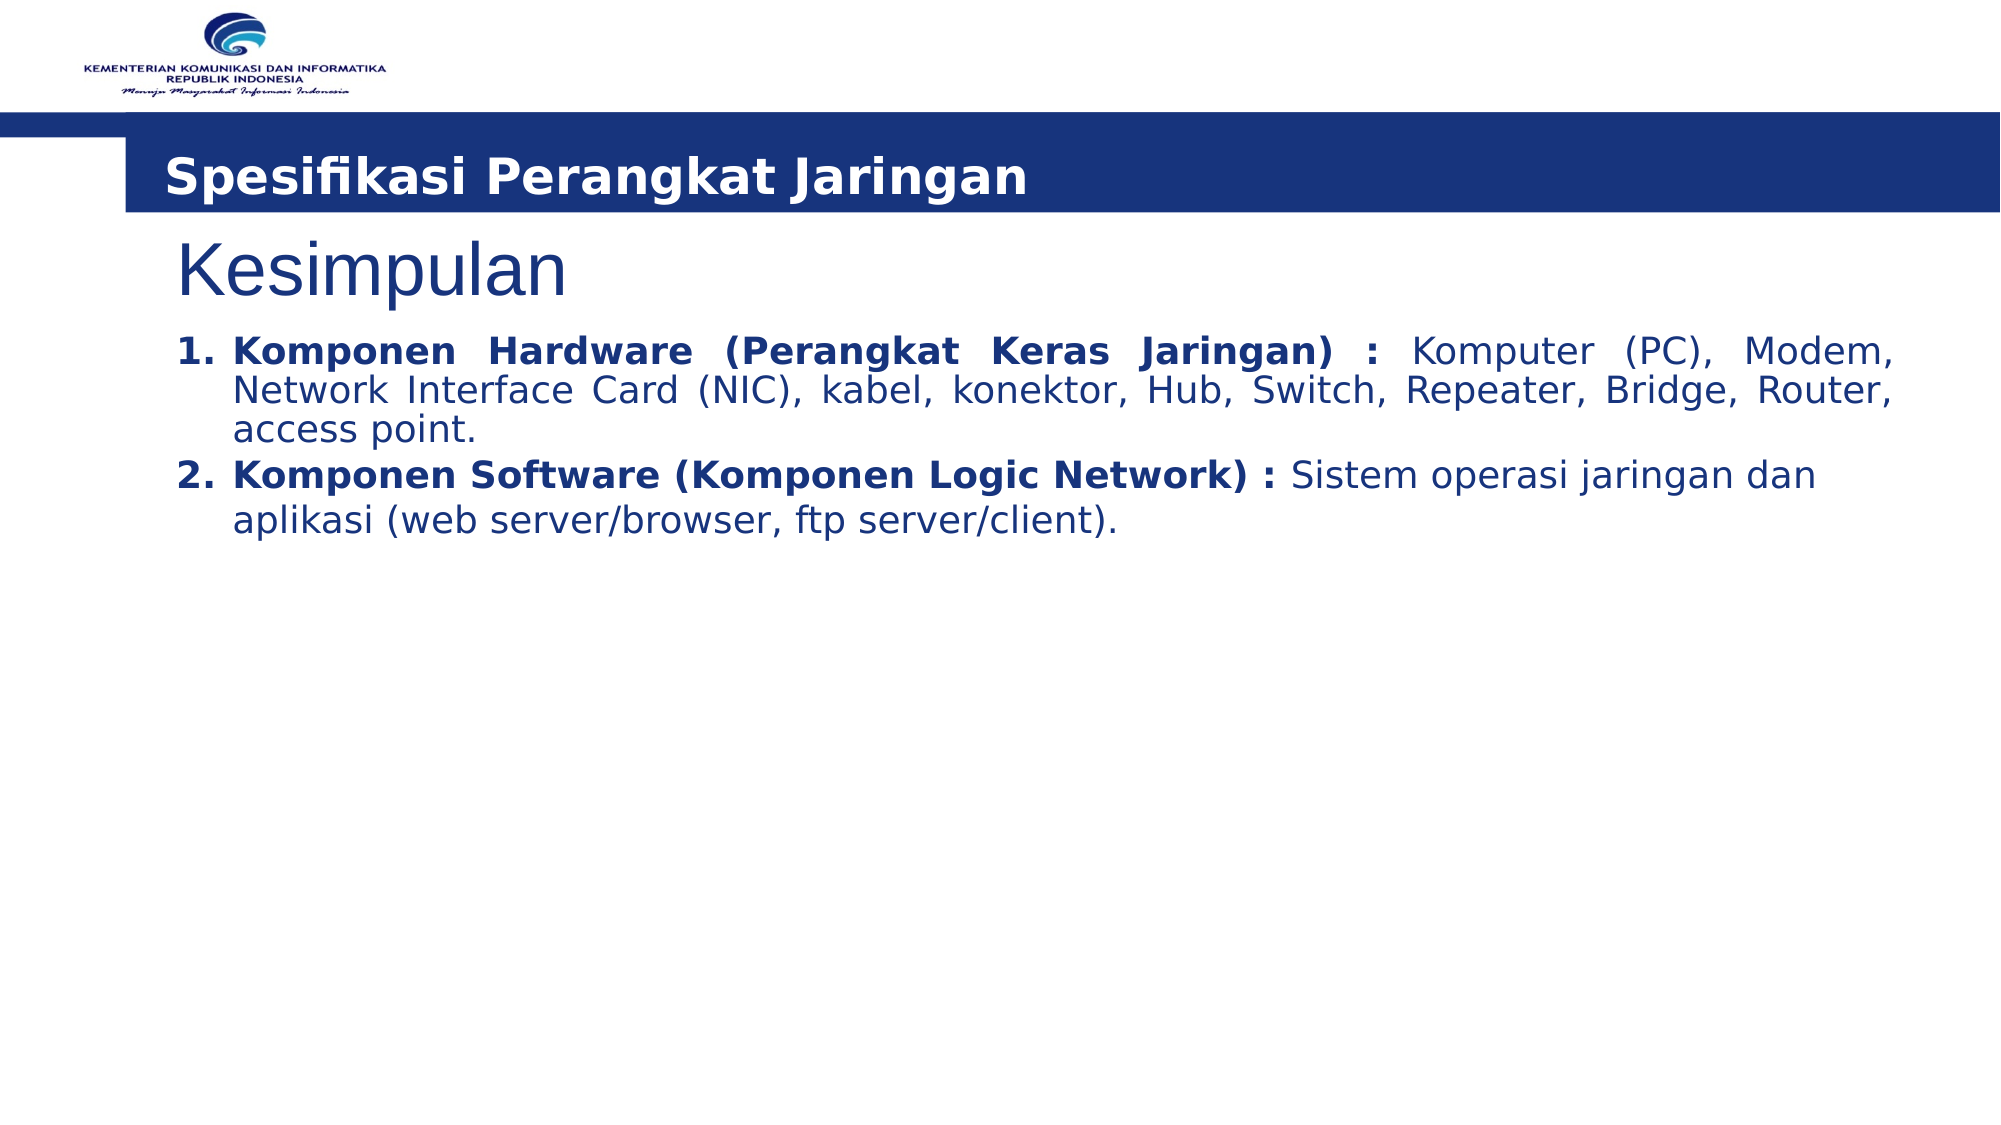

Spesifikasi Perangkat Jaringan 					 Pelatihan
Kesimpulan
Komponen Hardware (Perangkat Keras Jaringan) : Komputer (PC), Modem, Network Interface Card (NIC), kabel, konektor, Hub, Switch, Repeater, Bridge, Router, access point.
Komponen Software (Komponen Logic Network) : Sistem operasi jaringan dan aplikasi (web server/browser, ftp server/client).